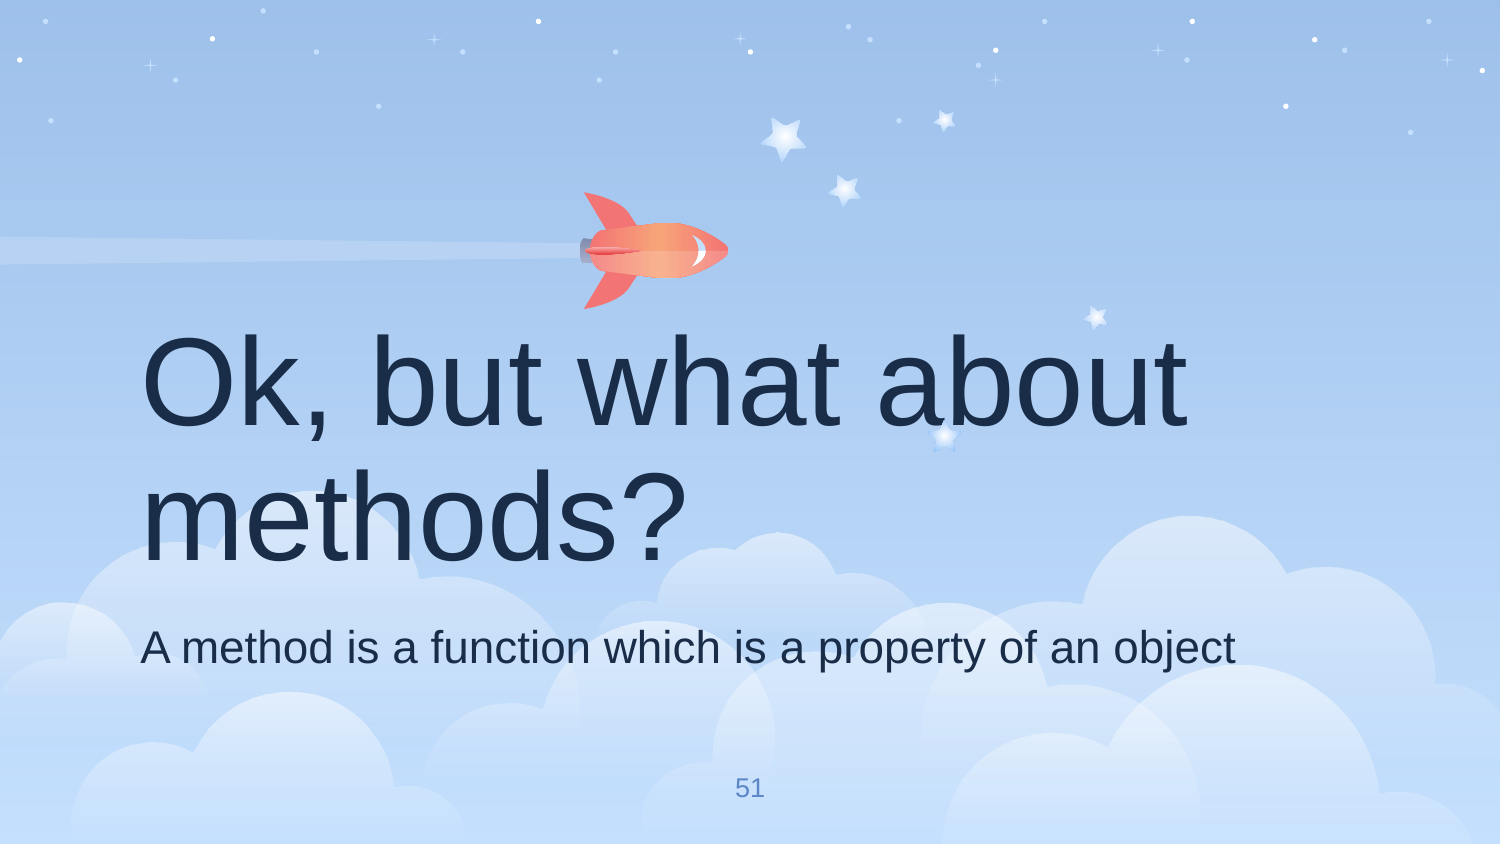

Ok, but what about methods?

A method is a function which is a property of an object
51